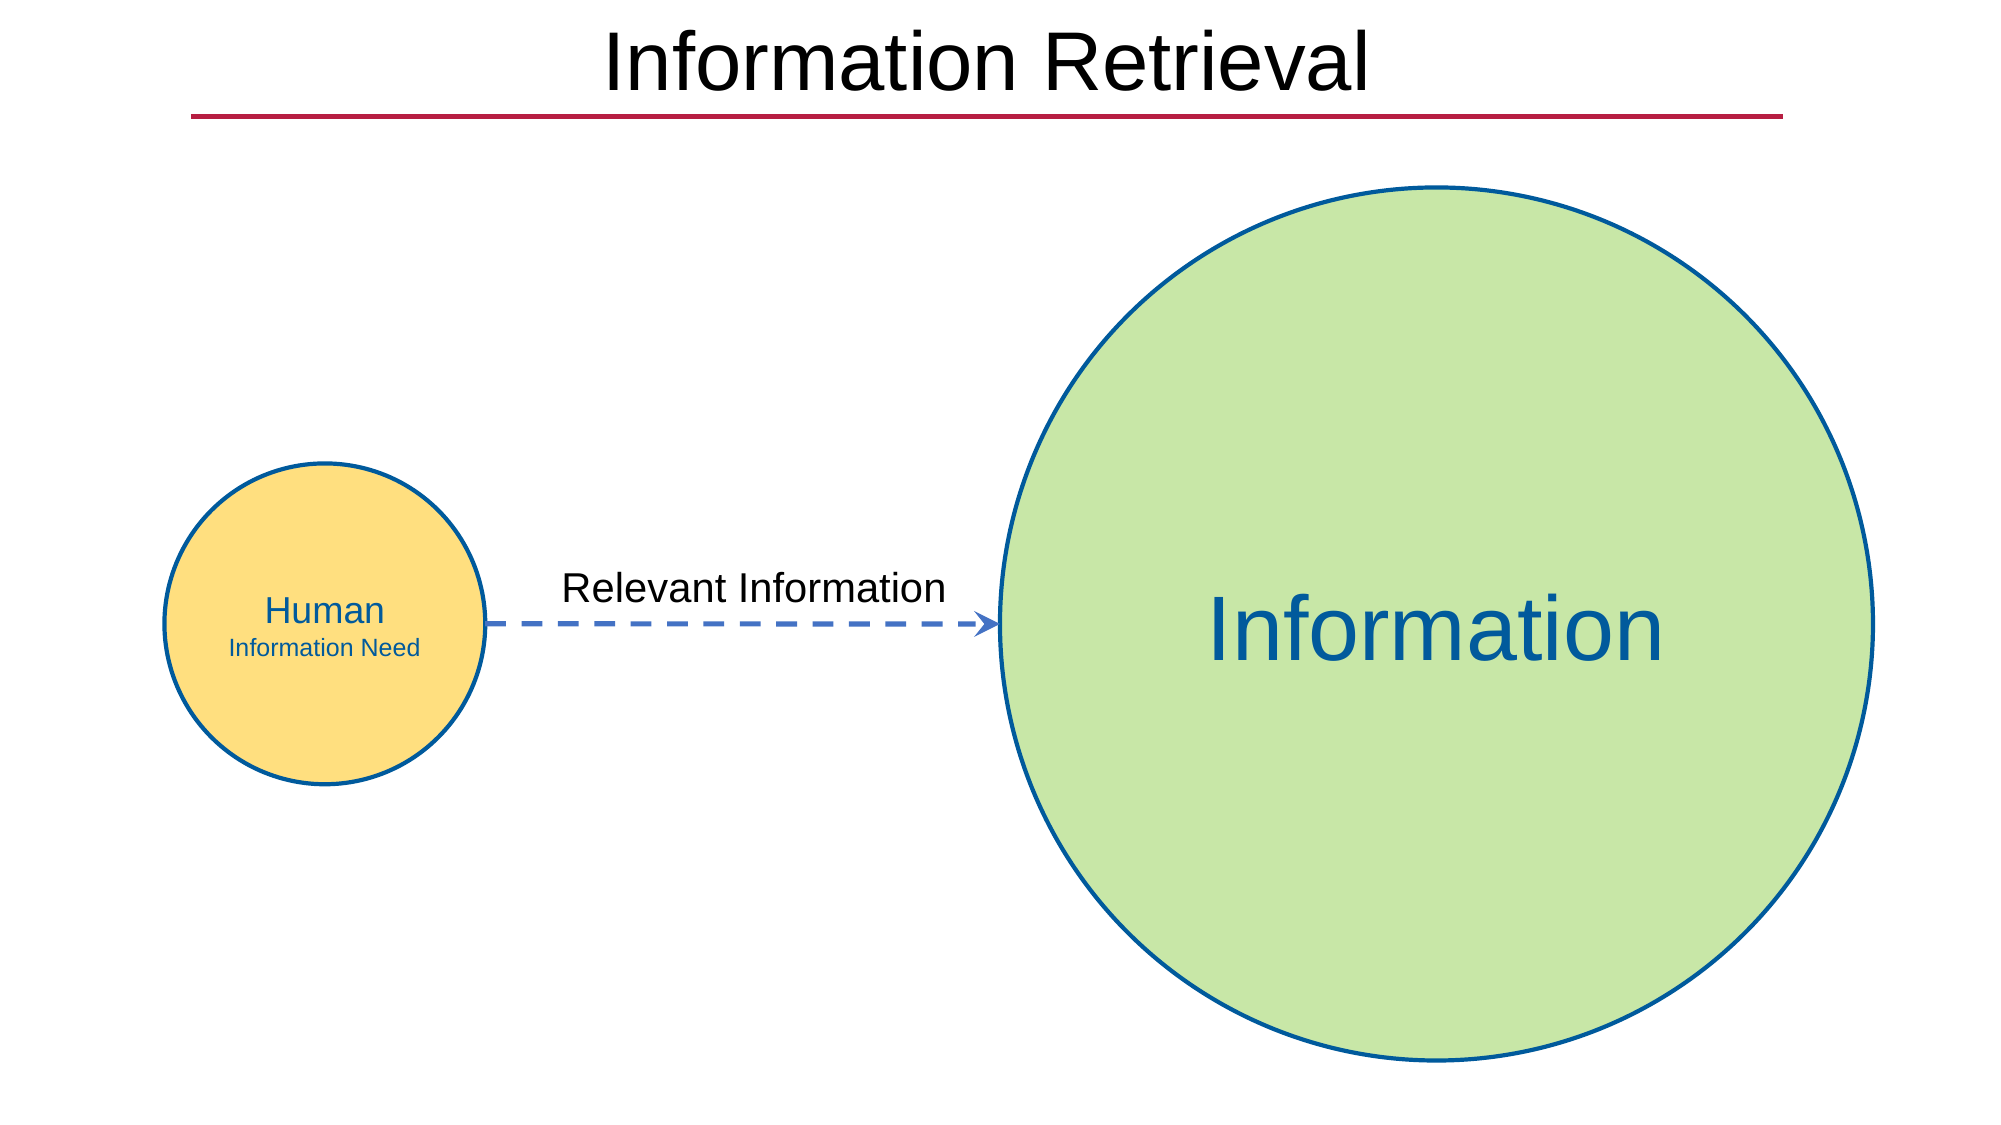

Information Retrieval
Information
Human
Information Need
Relevant Information